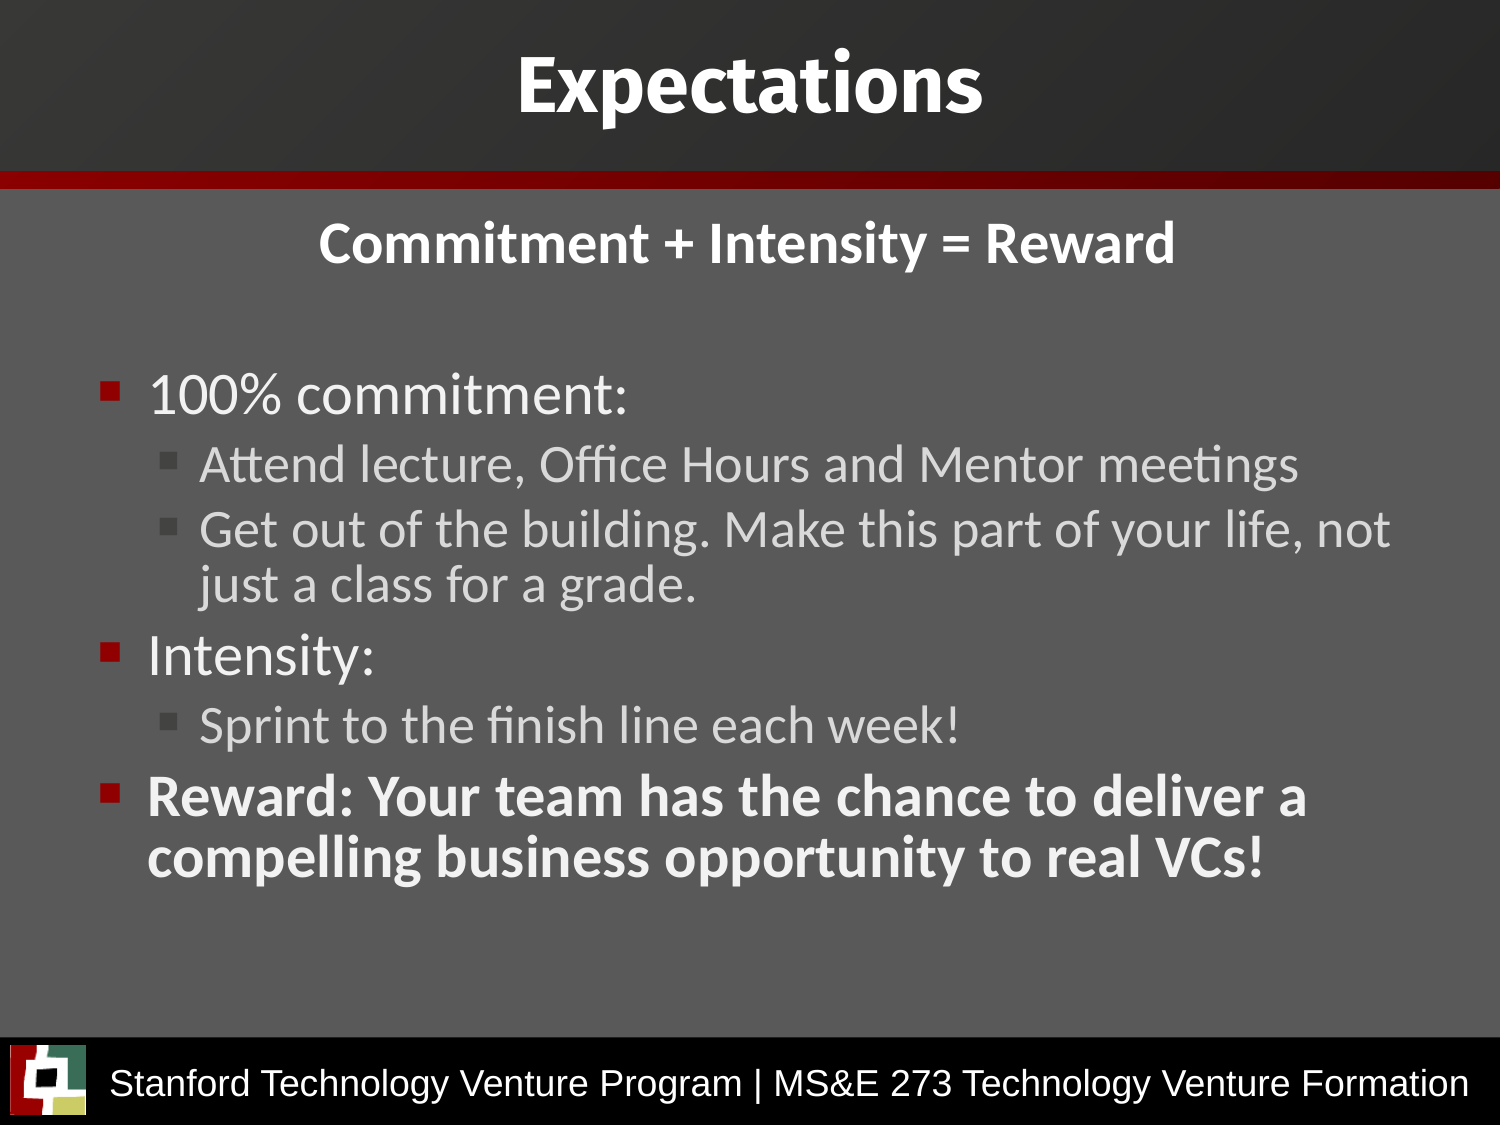

# Expectations
Commitment + Intensity = Reward

100% commitment:
Attend lecture, Office Hours and Mentor meetings
Get out of the building. Make this part of your life, not just a class for a grade.
Intensity:
Sprint to the finish line each week!
Reward: Your team has the chance to deliver a compelling business opportunity to real VCs!